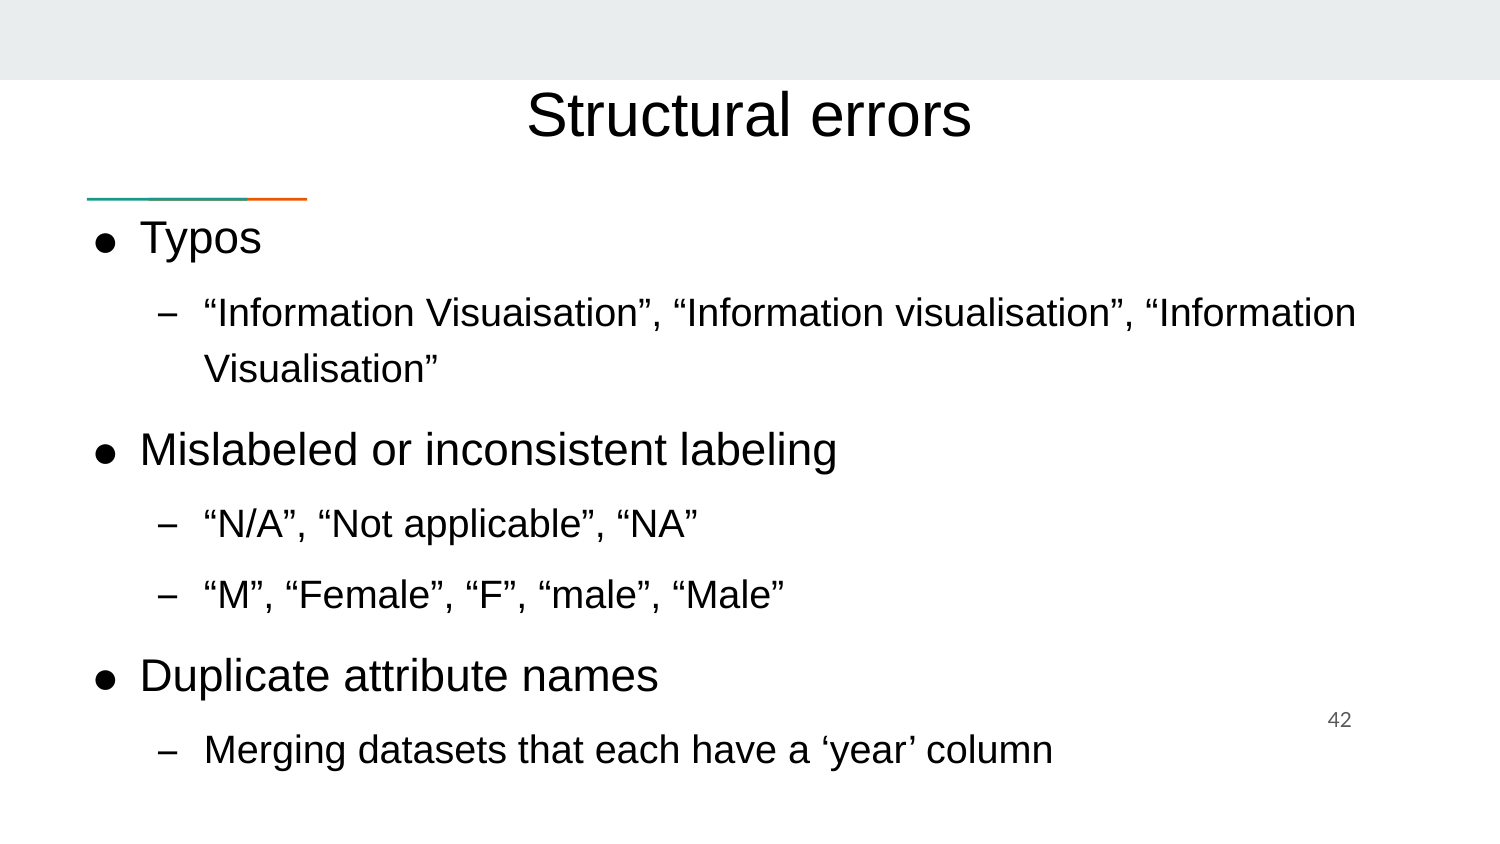

# Structural errors
Typos
“Information Visuaisation”, “Information visualisation”, “Information Visualisation”
Mislabeled or inconsistent labeling
“N/A”, “Not applicable”, “NA”
“M”, “Female”, “F”, “male”, “Male”
Duplicate attribute names
Merging datasets that each have a ‘year’ column
42